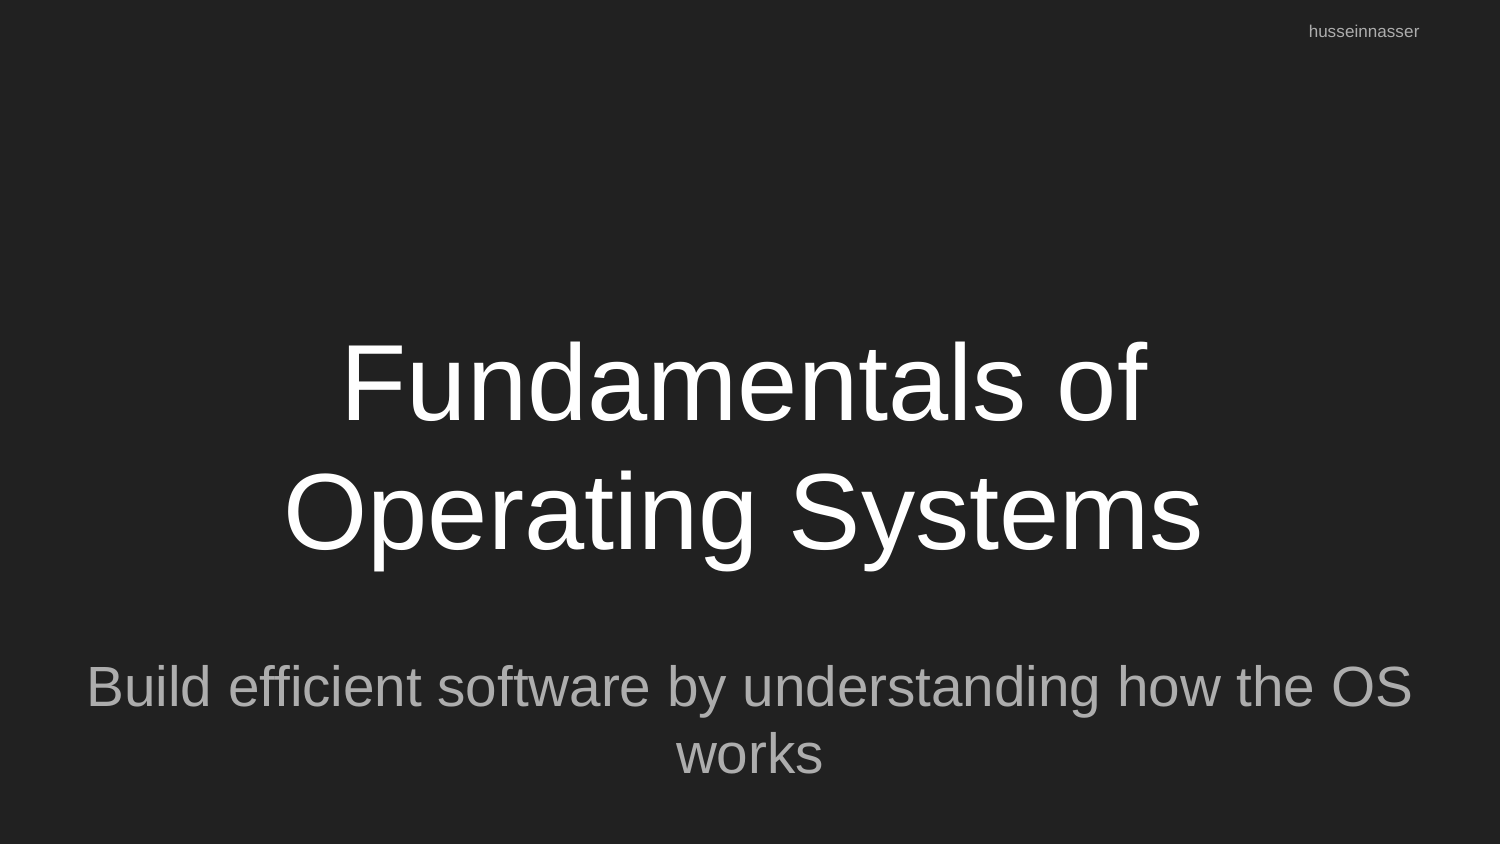

husseinnasser
# Fundamentals of Operating Systems
Build efficient software by understanding how the OS works